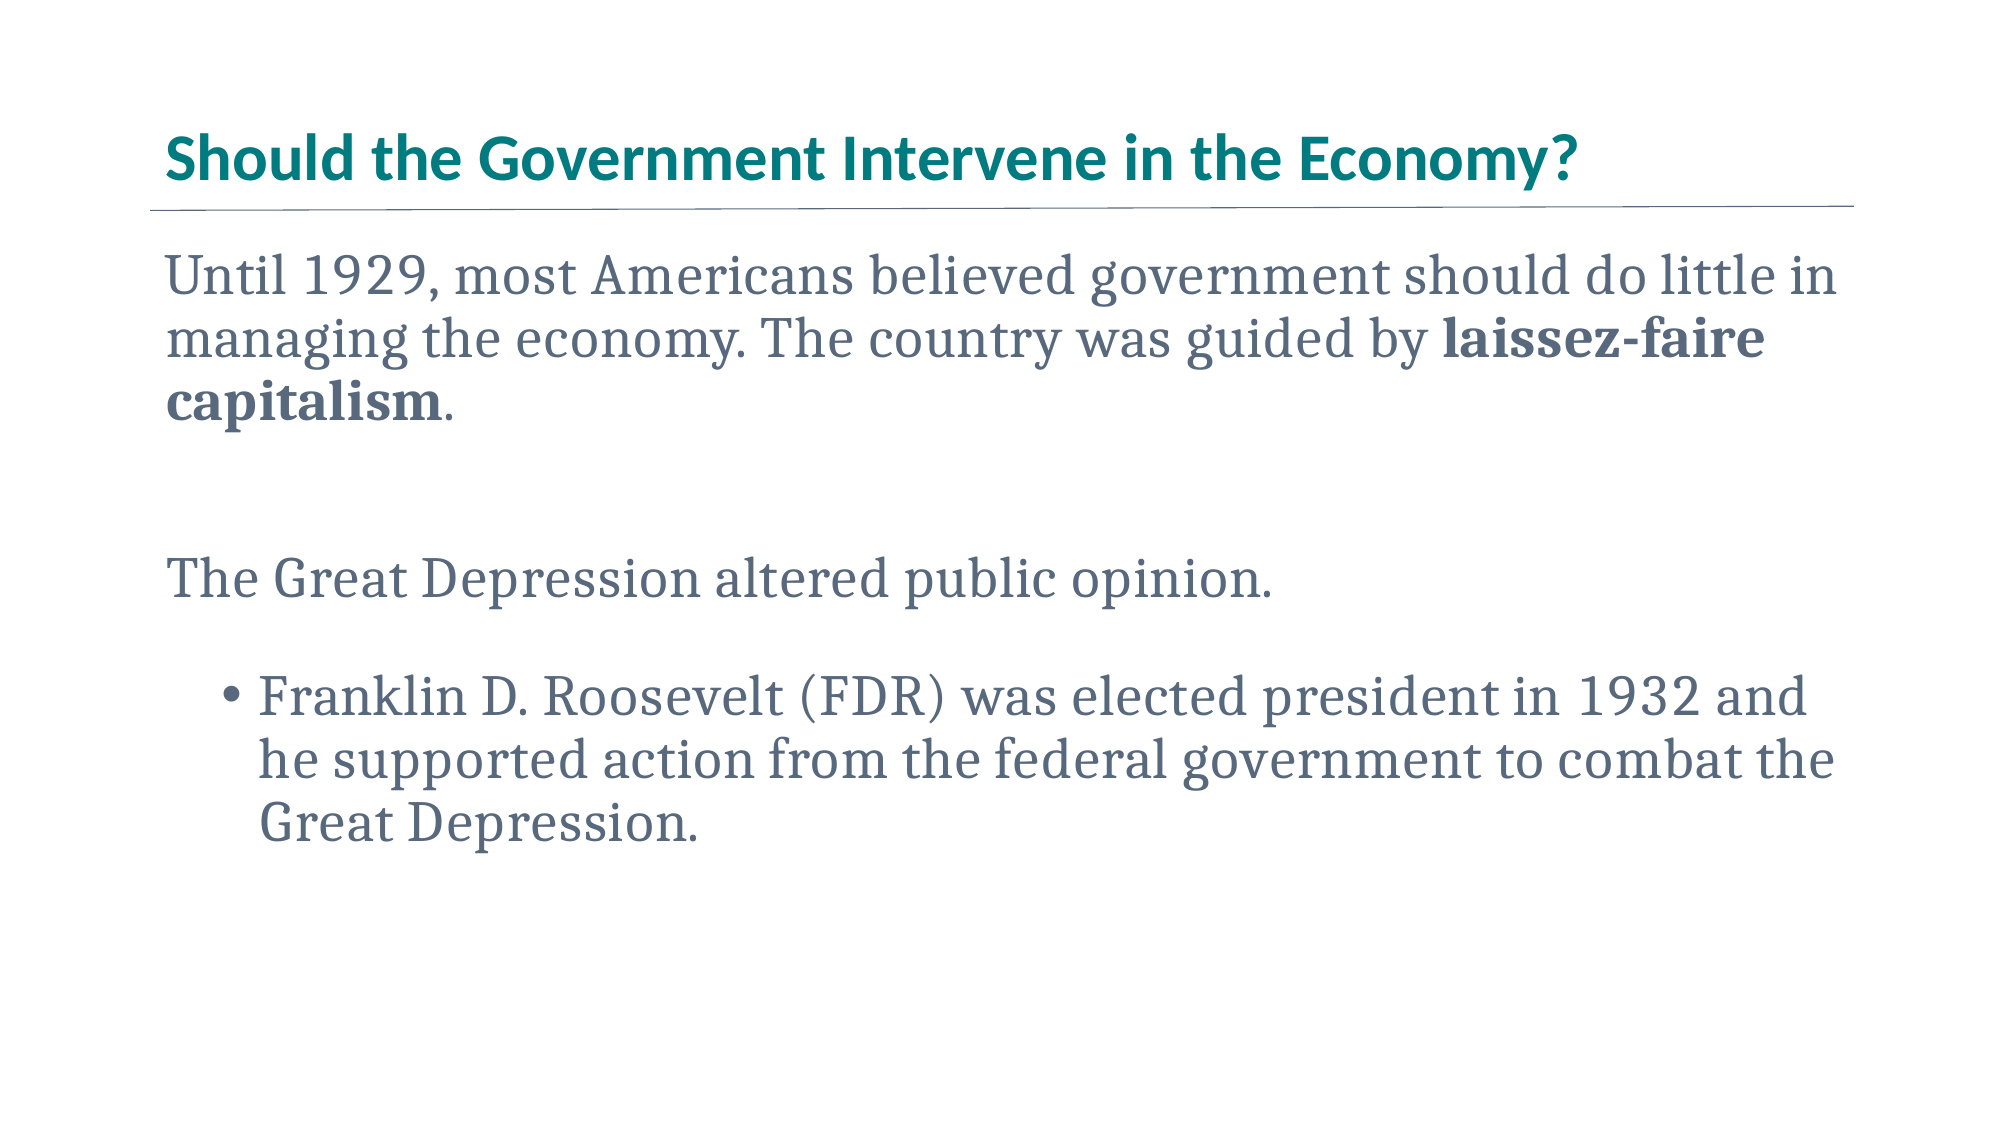

# Should the Government Intervene in the Economy?
Until 1929, most Americans believed government should do little in managing the economy. The country was guided by laissez-faire capitalism.

The Great Depression altered public opinion.

Franklin D. Roosevelt (FDR) was elected president in 1932 and he supported action from the federal government to combat the Great Depression.